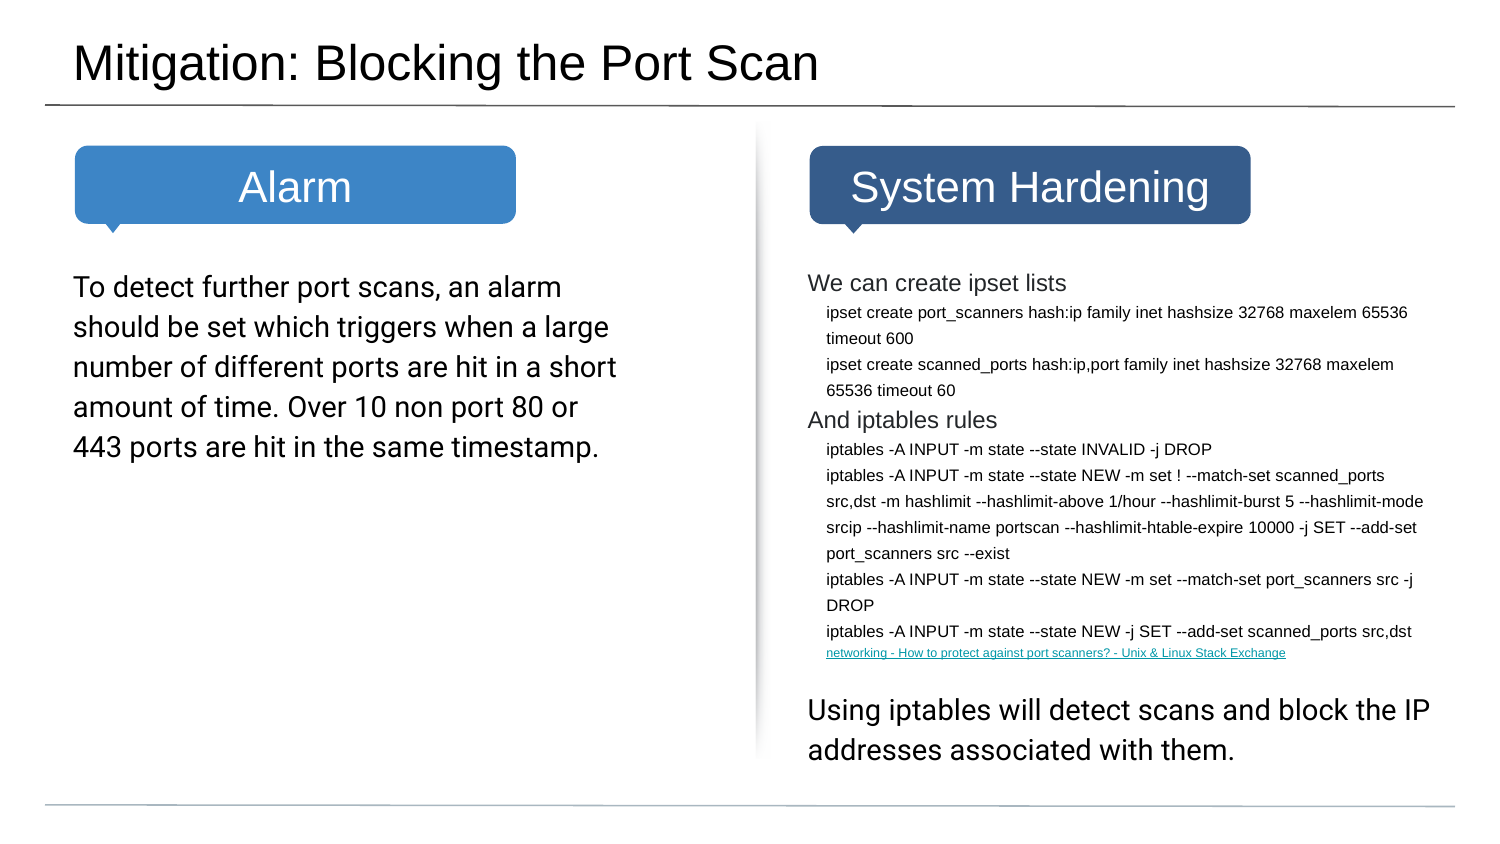

# Mitigation: Blocking the Port Scan
To detect further port scans, an alarm should be set which triggers when a large number of different ports are hit in a short amount of time. Over 10 non port 80 or 443 ports are hit in the same timestamp.

We can create ipset lists
ipset create port_scanners hash:ip family inet hashsize 32768 maxelem 65536 timeout 600
ipset create scanned_ports hash:ip,port family inet hashsize 32768 maxelem 65536 timeout 60
And iptables rules
iptables -A INPUT -m state --state INVALID -j DROP
iptables -A INPUT -m state --state NEW -m set ! --match-set scanned_ports src,dst -m hashlimit --hashlimit-above 1/hour --hashlimit-burst 5 --hashlimit-mode srcip --hashlimit-name portscan --hashlimit-htable-expire 10000 -j SET --add-set port_scanners src --exist
iptables -A INPUT -m state --state NEW -m set --match-set port_scanners src -j DROP
iptables -A INPUT -m state --state NEW -j SET --add-set scanned_ports src,dst
networking - How to protect against port scanners? - Unix & Linux Stack Exchange

Using iptables will detect scans and block the IP addresses associated with them.